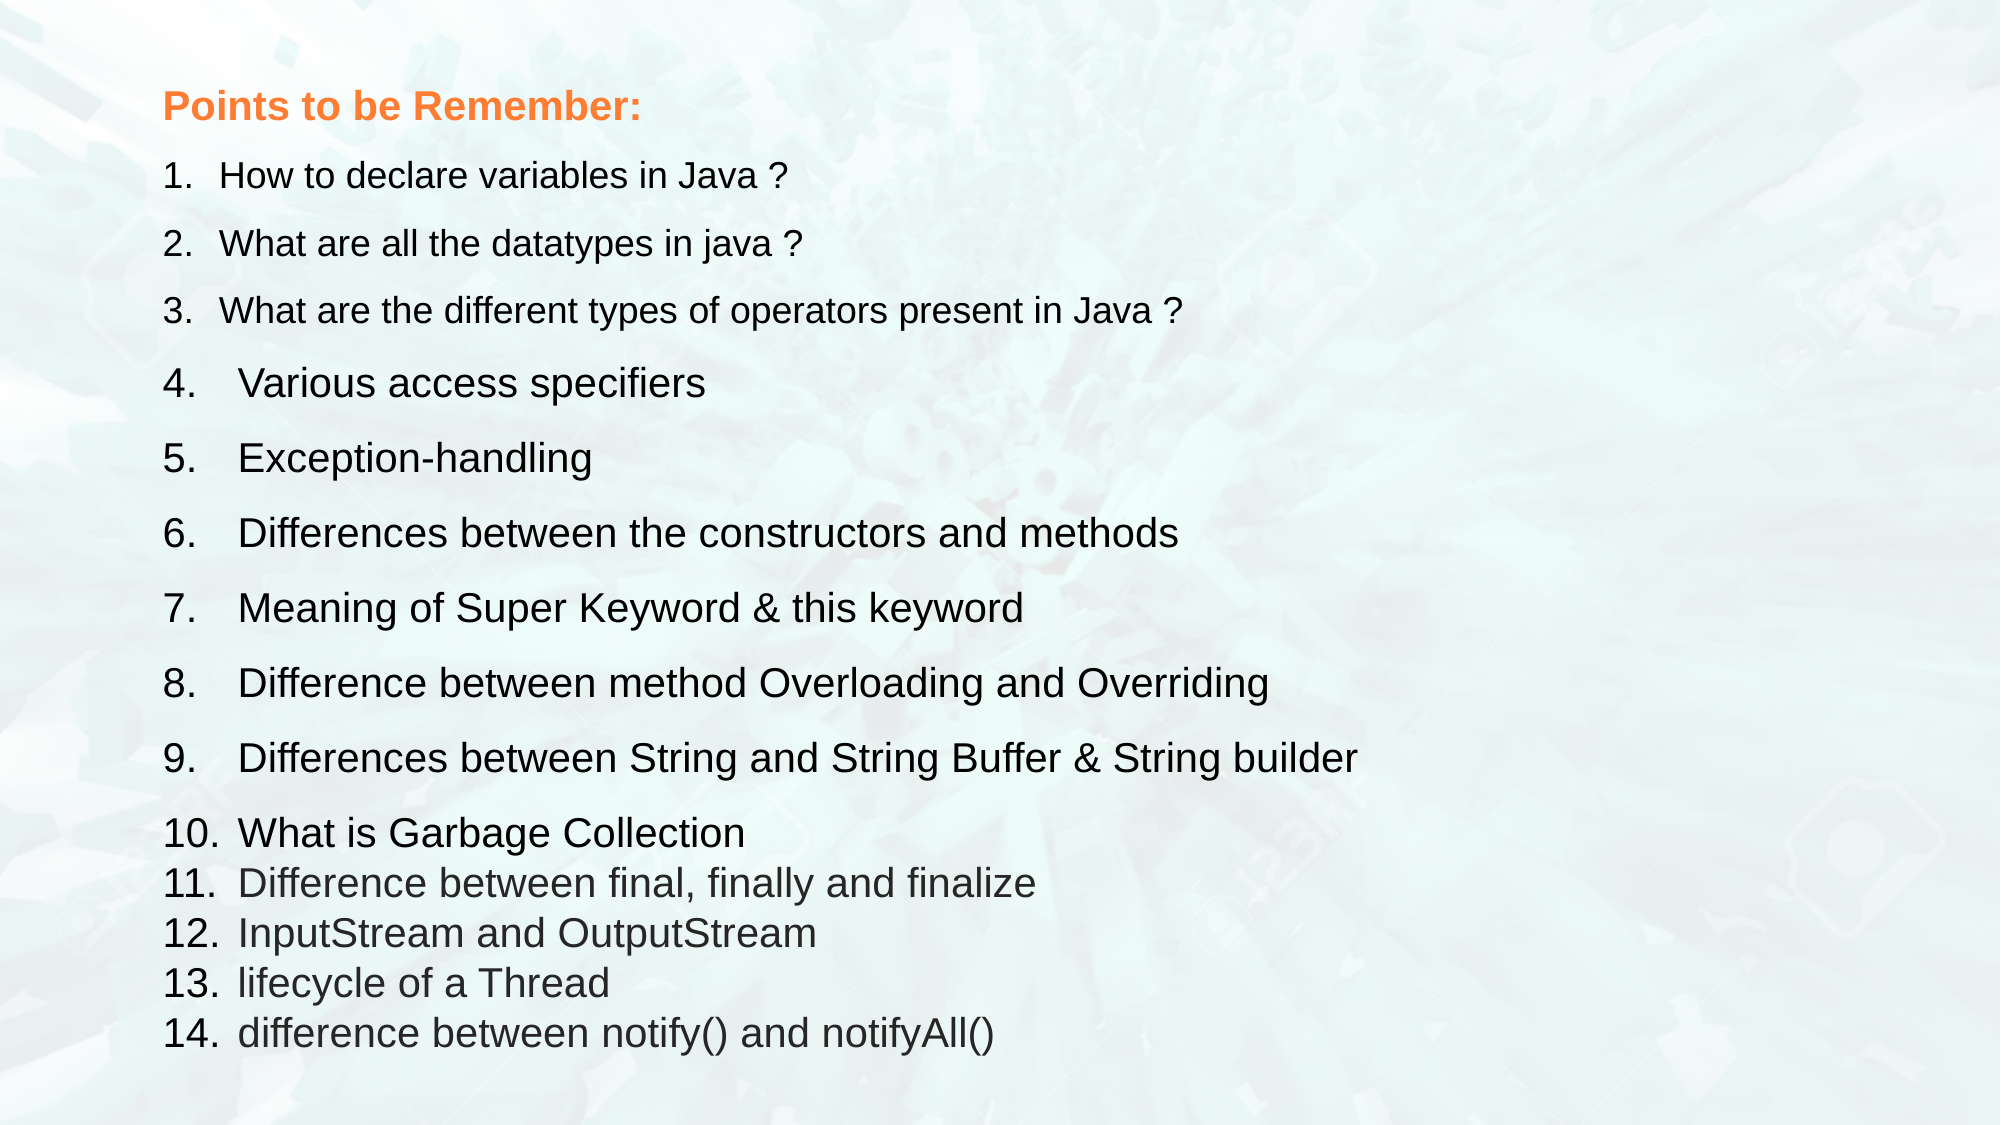

Points to be Remember:
How to declare variables in Java ?
What are all the datatypes in java ?
What are the different types of operators present in Java ?
Various access specifiers
Exception-handling
Differences between the constructors and methods
Meaning of Super Keyword & this keyword
Difference between method Overloading and Overriding
Differences between String and String Buffer & String builder
What is Garbage Collection
Difference between final, finally and finalize
InputStream and OutputStream
lifecycle of a Thread
difference between notify() and notifyAll()